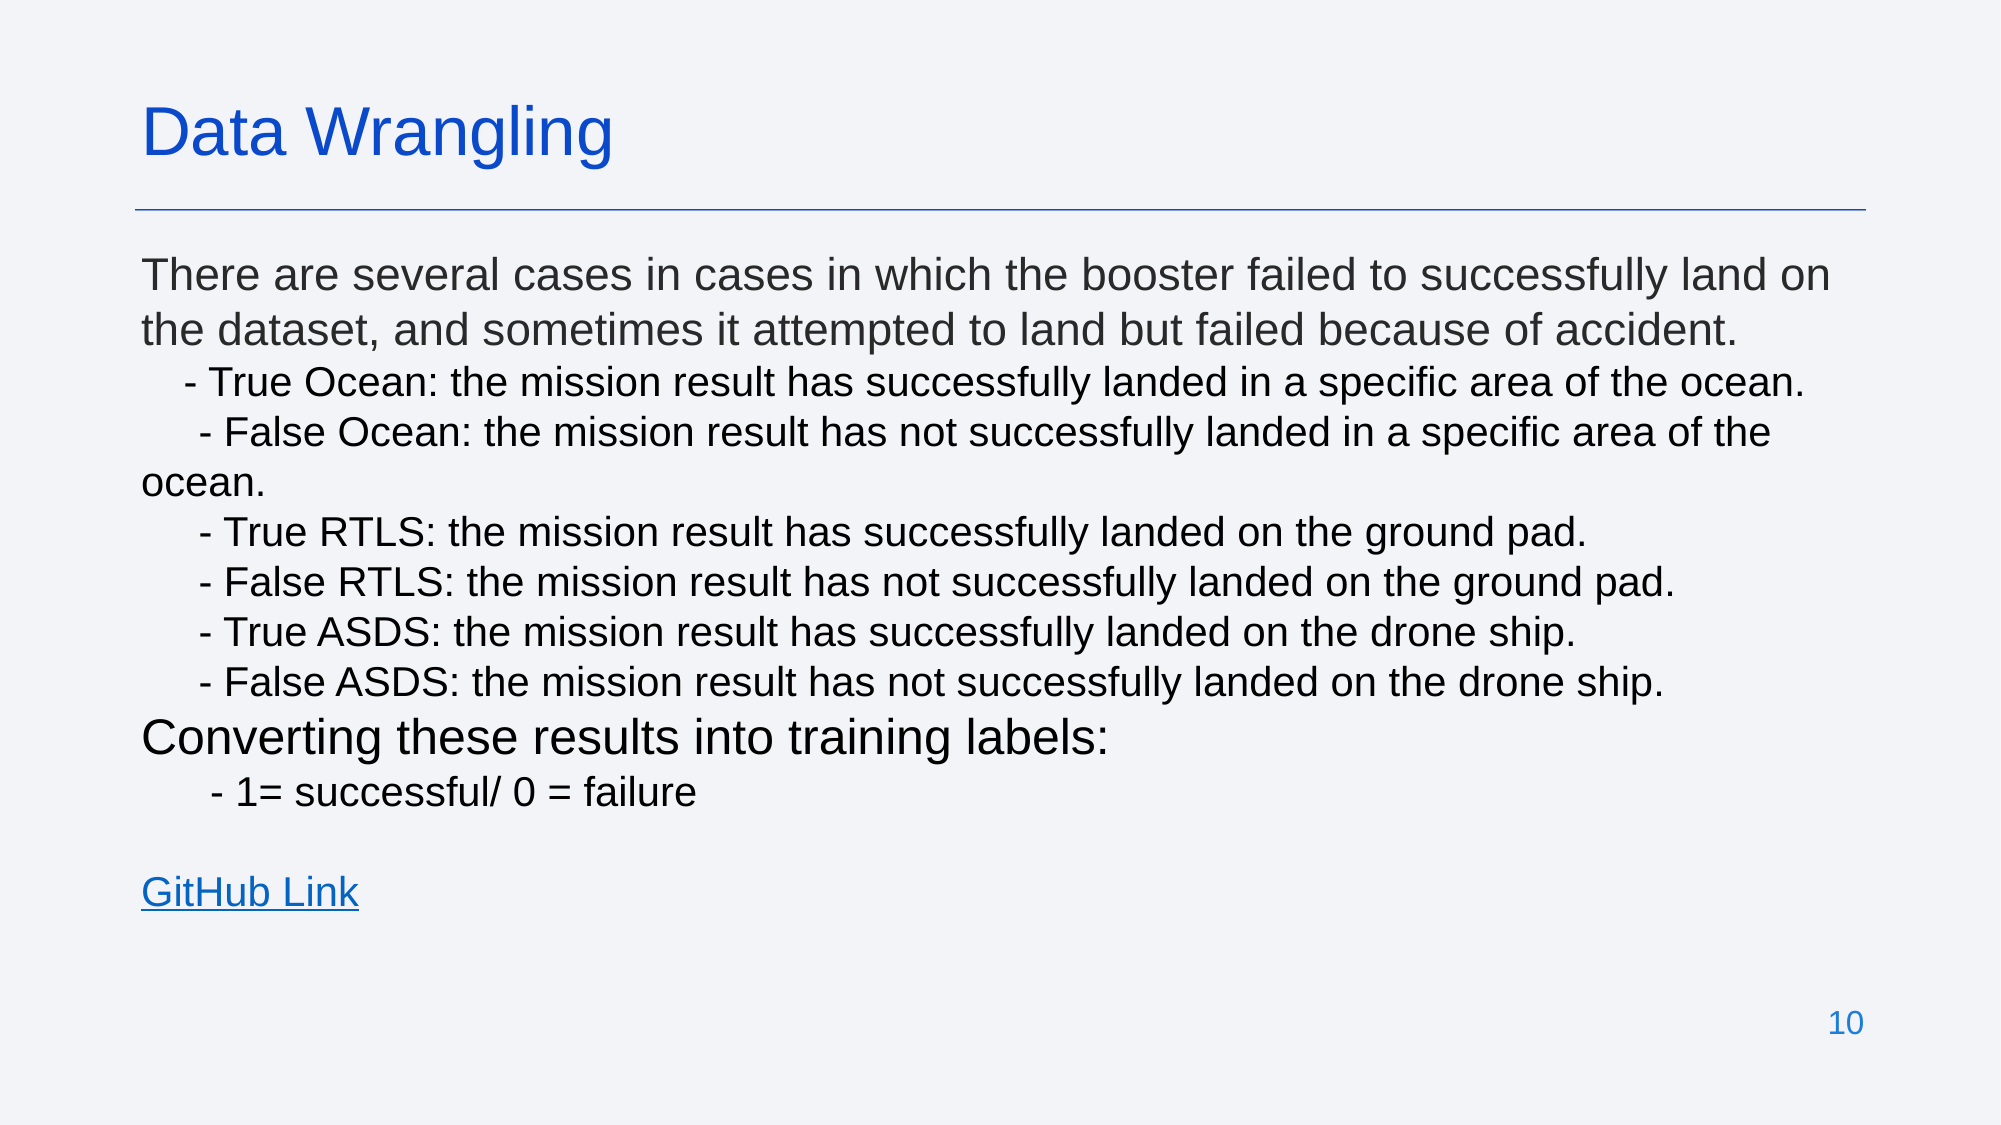

Data Wrangling
There are several cases in cases in which the booster failed to successfully land on the dataset, and sometimes it attempted to land but failed because of accident.
     - True Ocean: the mission result has successfully landed in a specific area of the ocean.
     - False Ocean: the mission result has not successfully landed in a specific area of the ocean.
     - True RTLS: the mission result has successfully landed on the ground pad.
     - False RTLS: the mission result has not successfully landed on the ground pad.
     - True ASDS: the mission result has successfully landed on the drone ship.
     - False ASDS: the mission result has not successfully landed on the drone ship.
Converting these results into training labels:
      - 1= successful/ 0 = failure

GitHub Link

10